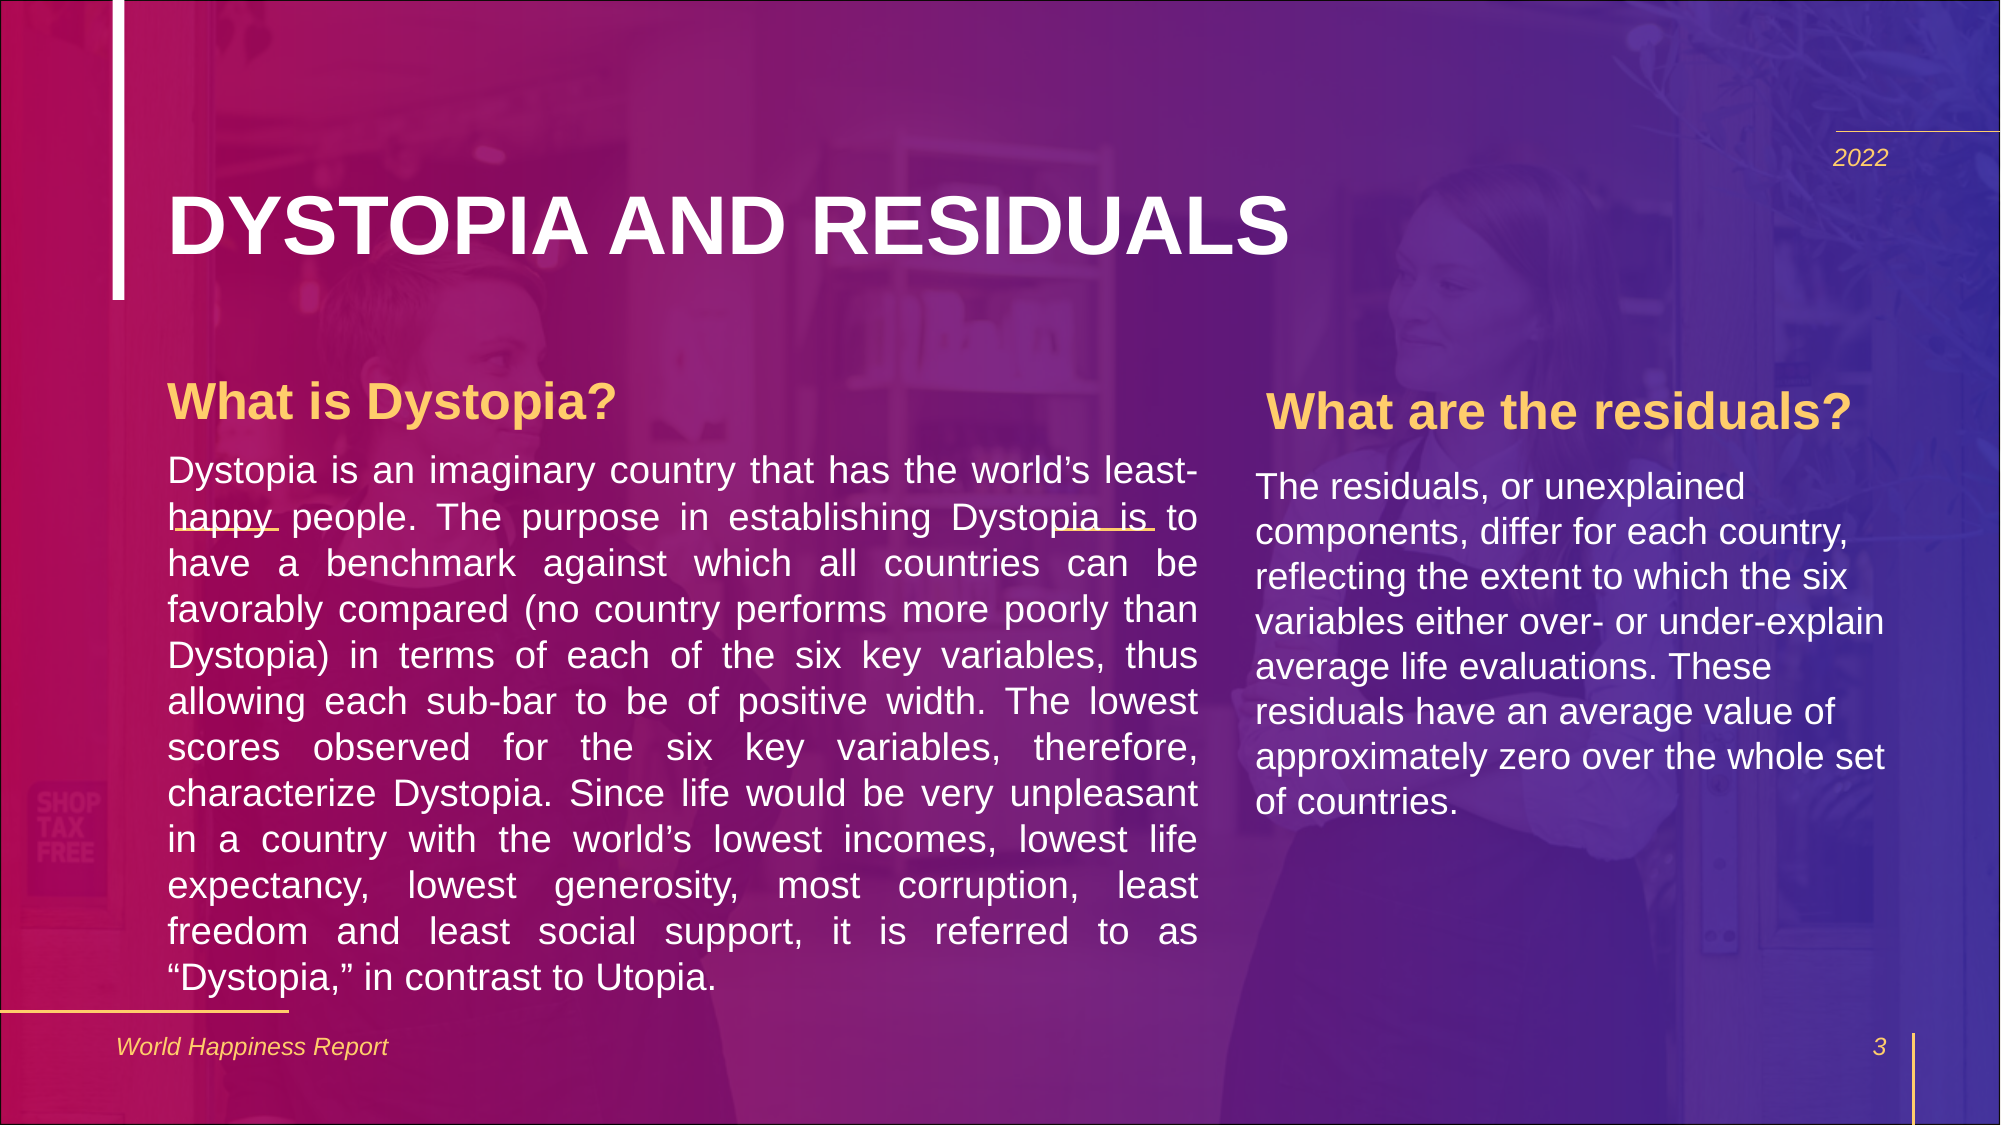

# DYSTOPIA AND RESIDUALS
2022
What is Dystopia?
What are the residuals?
Dystopia is an imaginary country that has the world’s least-happy people. The purpose in establishing Dystopia is to have a benchmark against which all countries can be favorably compared (no country performs more poorly than Dystopia) in terms of each of the six key variables, thus allowing each sub-bar to be of positive width. The lowest scores observed for the six key variables, therefore, characterize Dystopia. Since life would be very unpleasant in a country with the world’s lowest incomes, lowest life expectancy, lowest generosity, most corruption, least freedom and least social support, it is referred to as “Dystopia,” in contrast to Utopia.
The residuals, or unexplained components, differ for each country, reflecting the extent to which the six variables either over- or under-explain average life evaluations. These residuals have an average value of approximately zero over the whole set of countries.
World Happiness Report
3